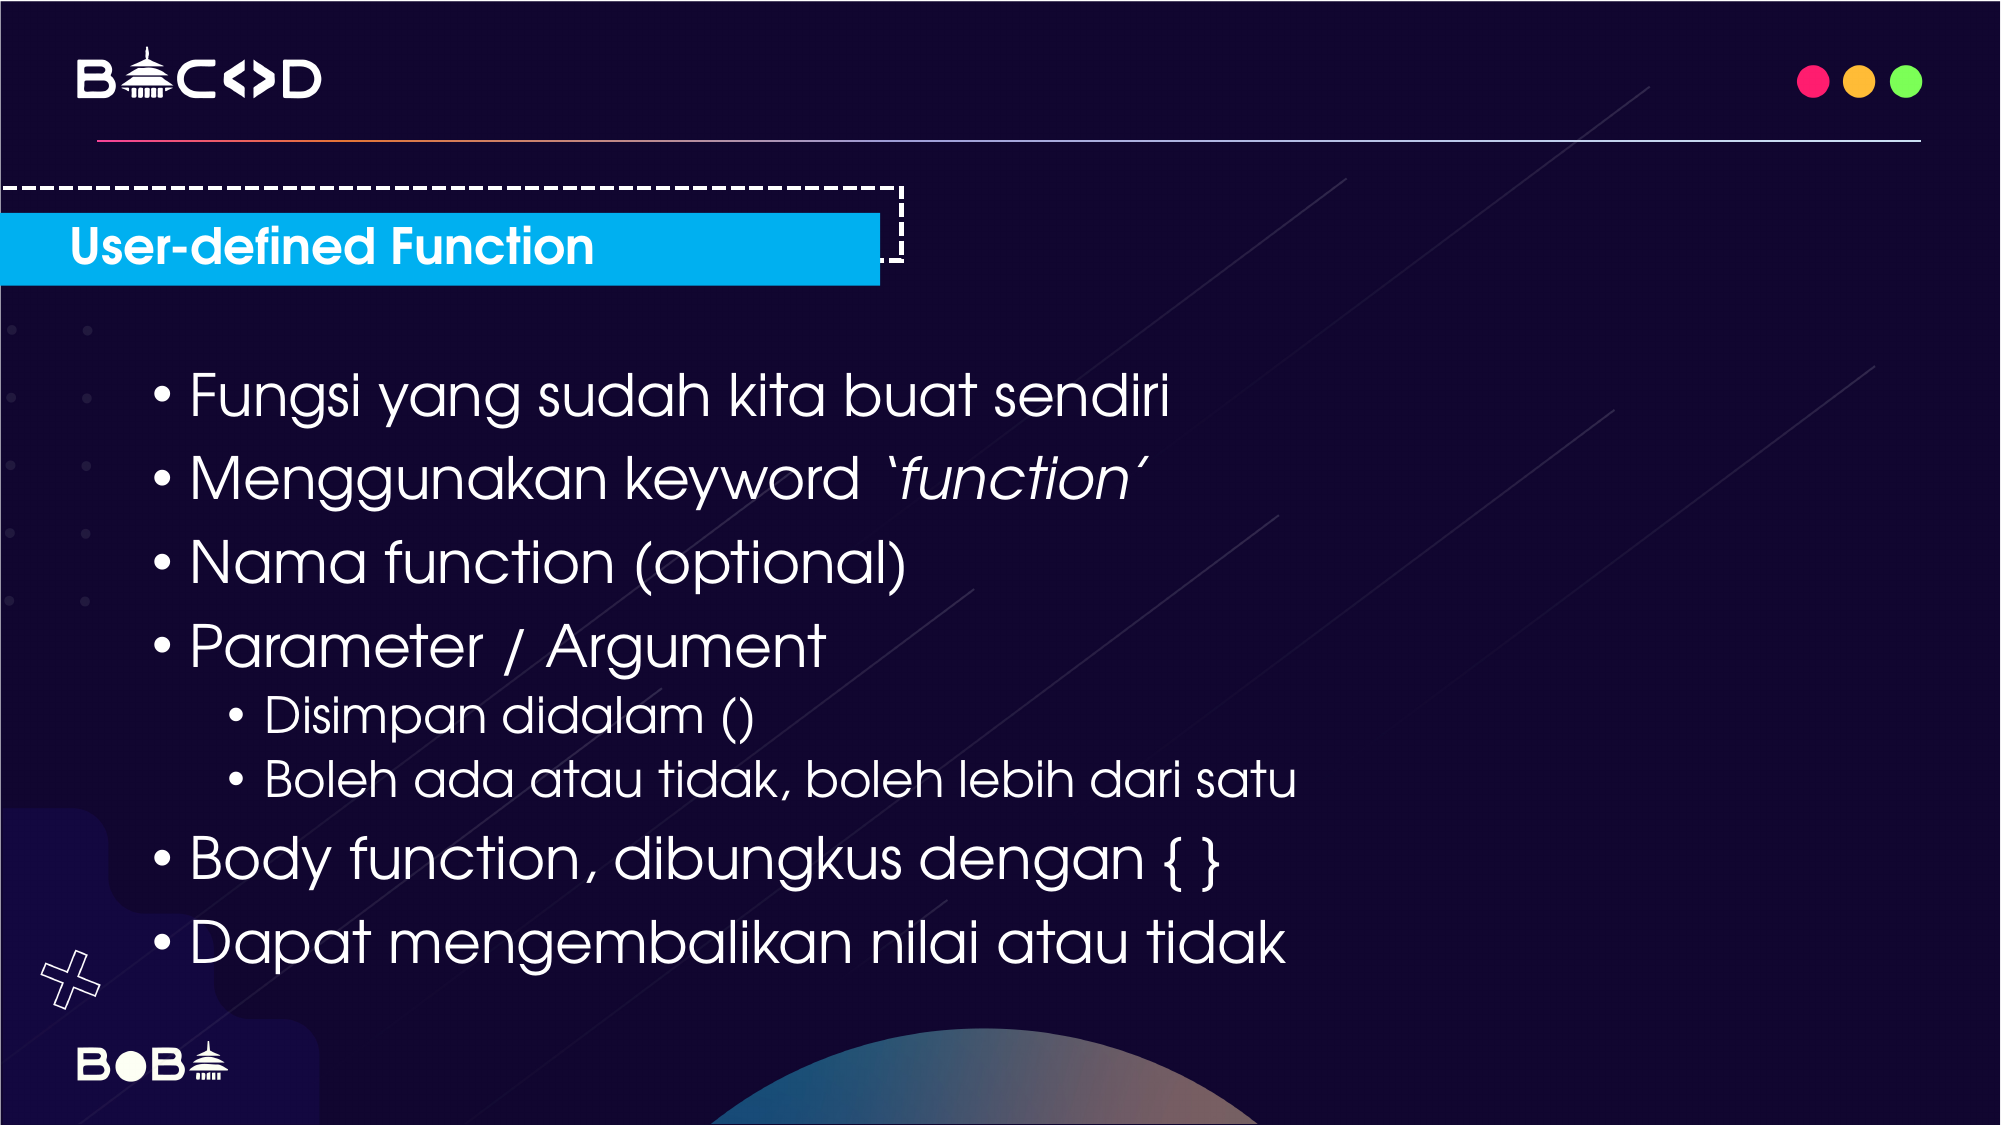

User-defined Function
Fungsi yang sudah kita buat sendiri
Menggunakan keyword ‘function’
Nama function (optional)
Parameter / Argument
Disimpan didalam ()
Boleh ada atau tidak, boleh lebih dari satu
Body function, dibungkus dengan { }
Dapat mengembalikan nilai atau tidak